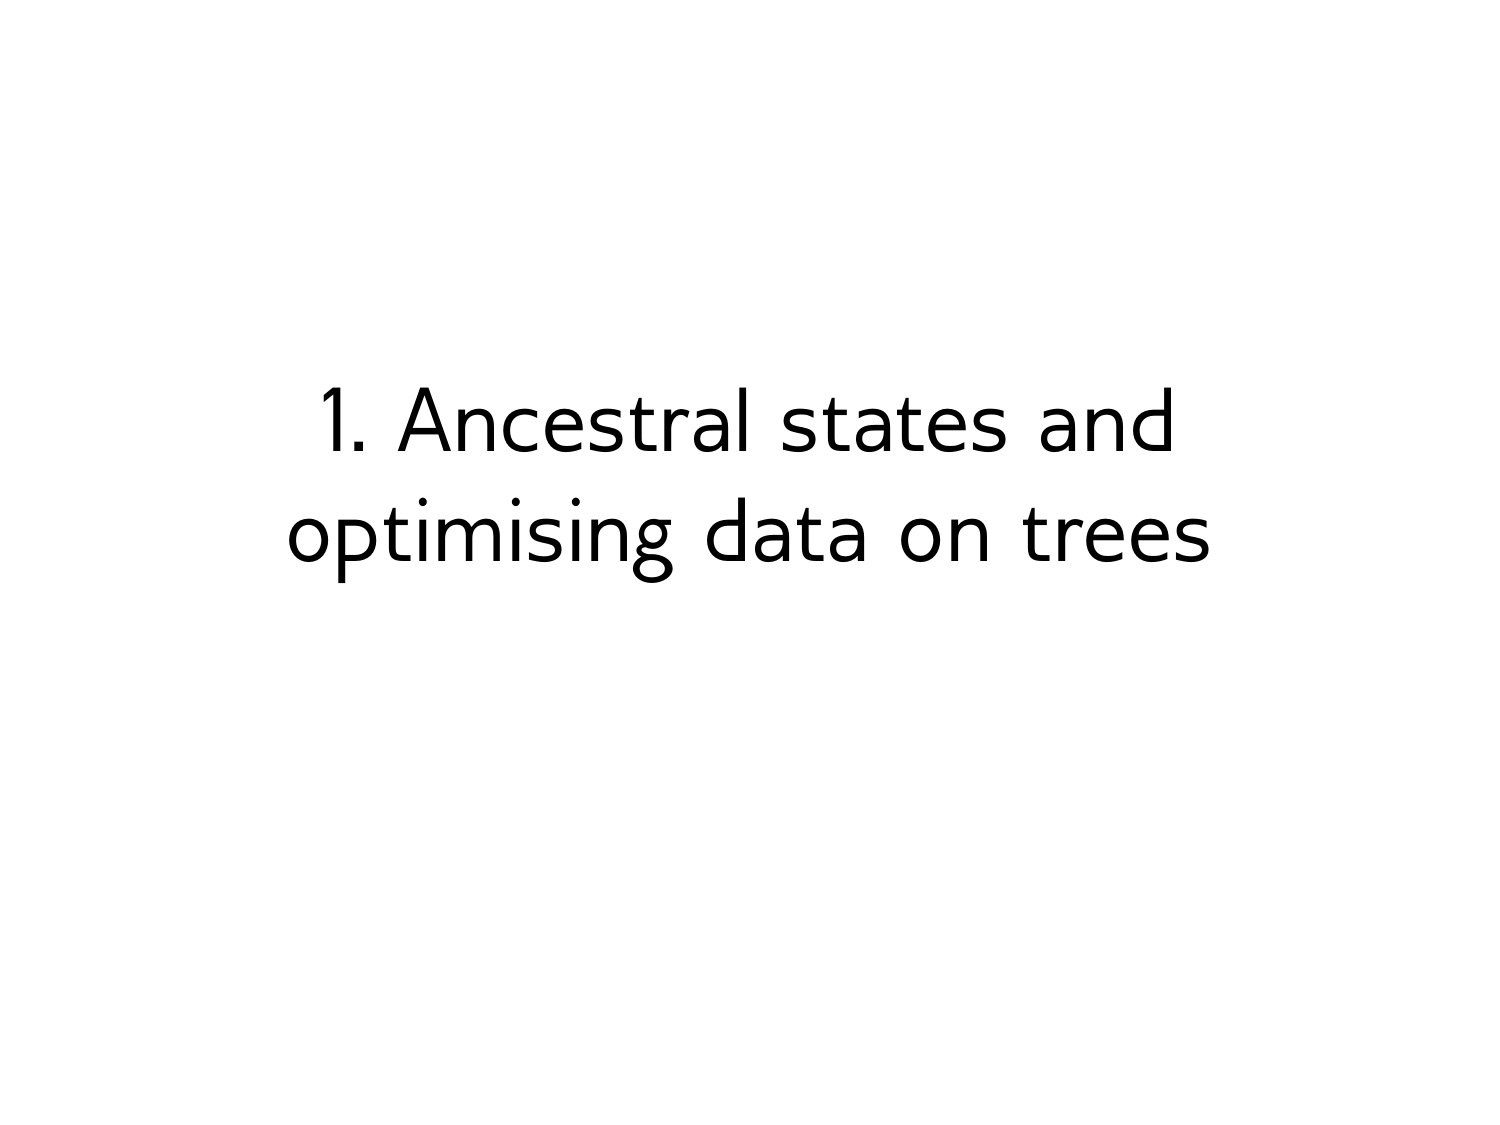

# 1. Ancestral states and optimising data on trees